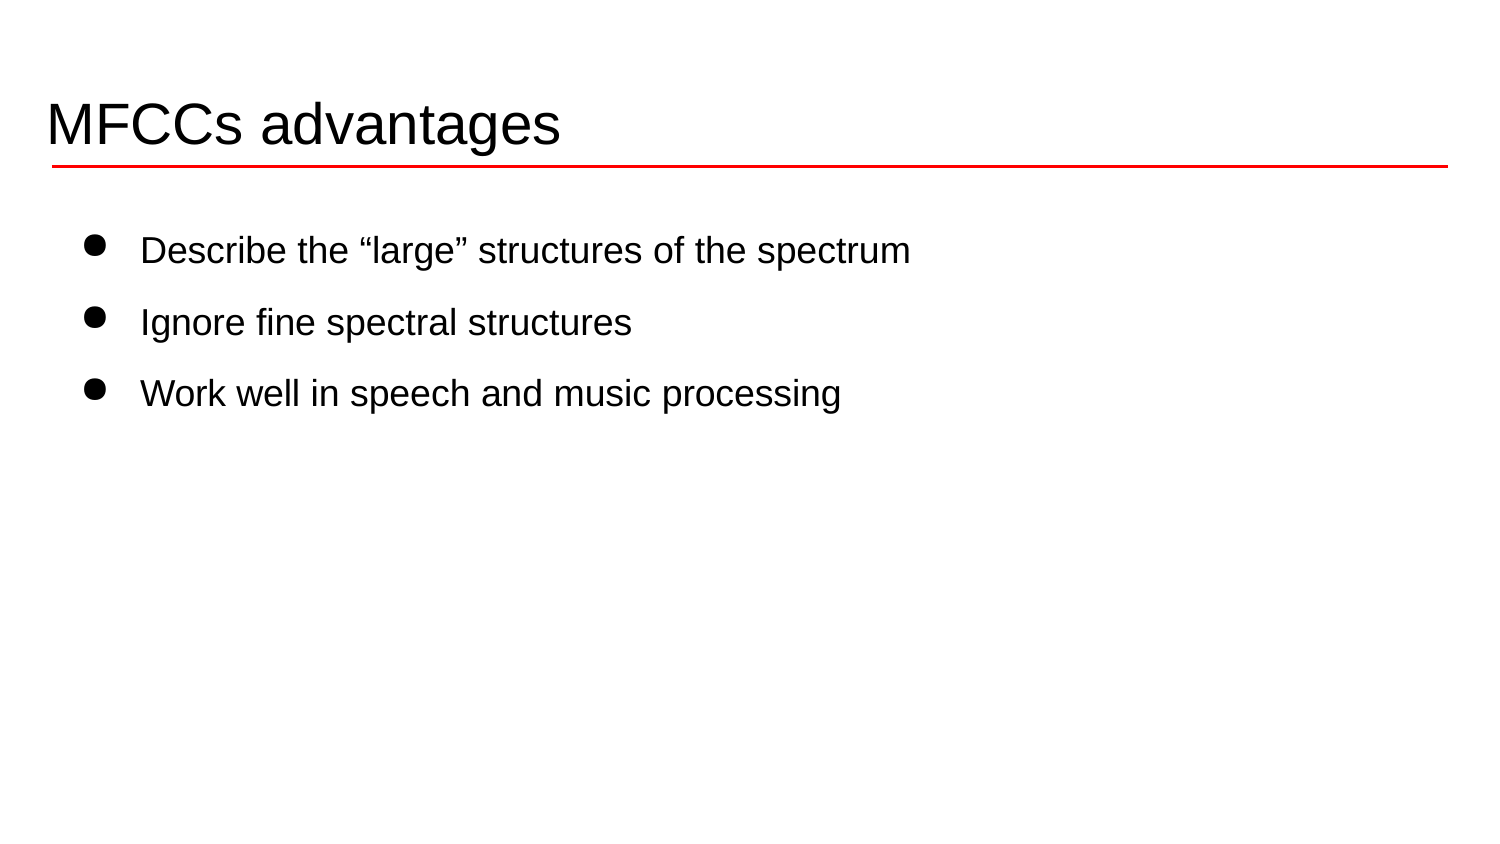

# MFCCs advantages

Describe the “large” structures of the spectrum
Ignore fine spectral structures
Work well in speech and music processing